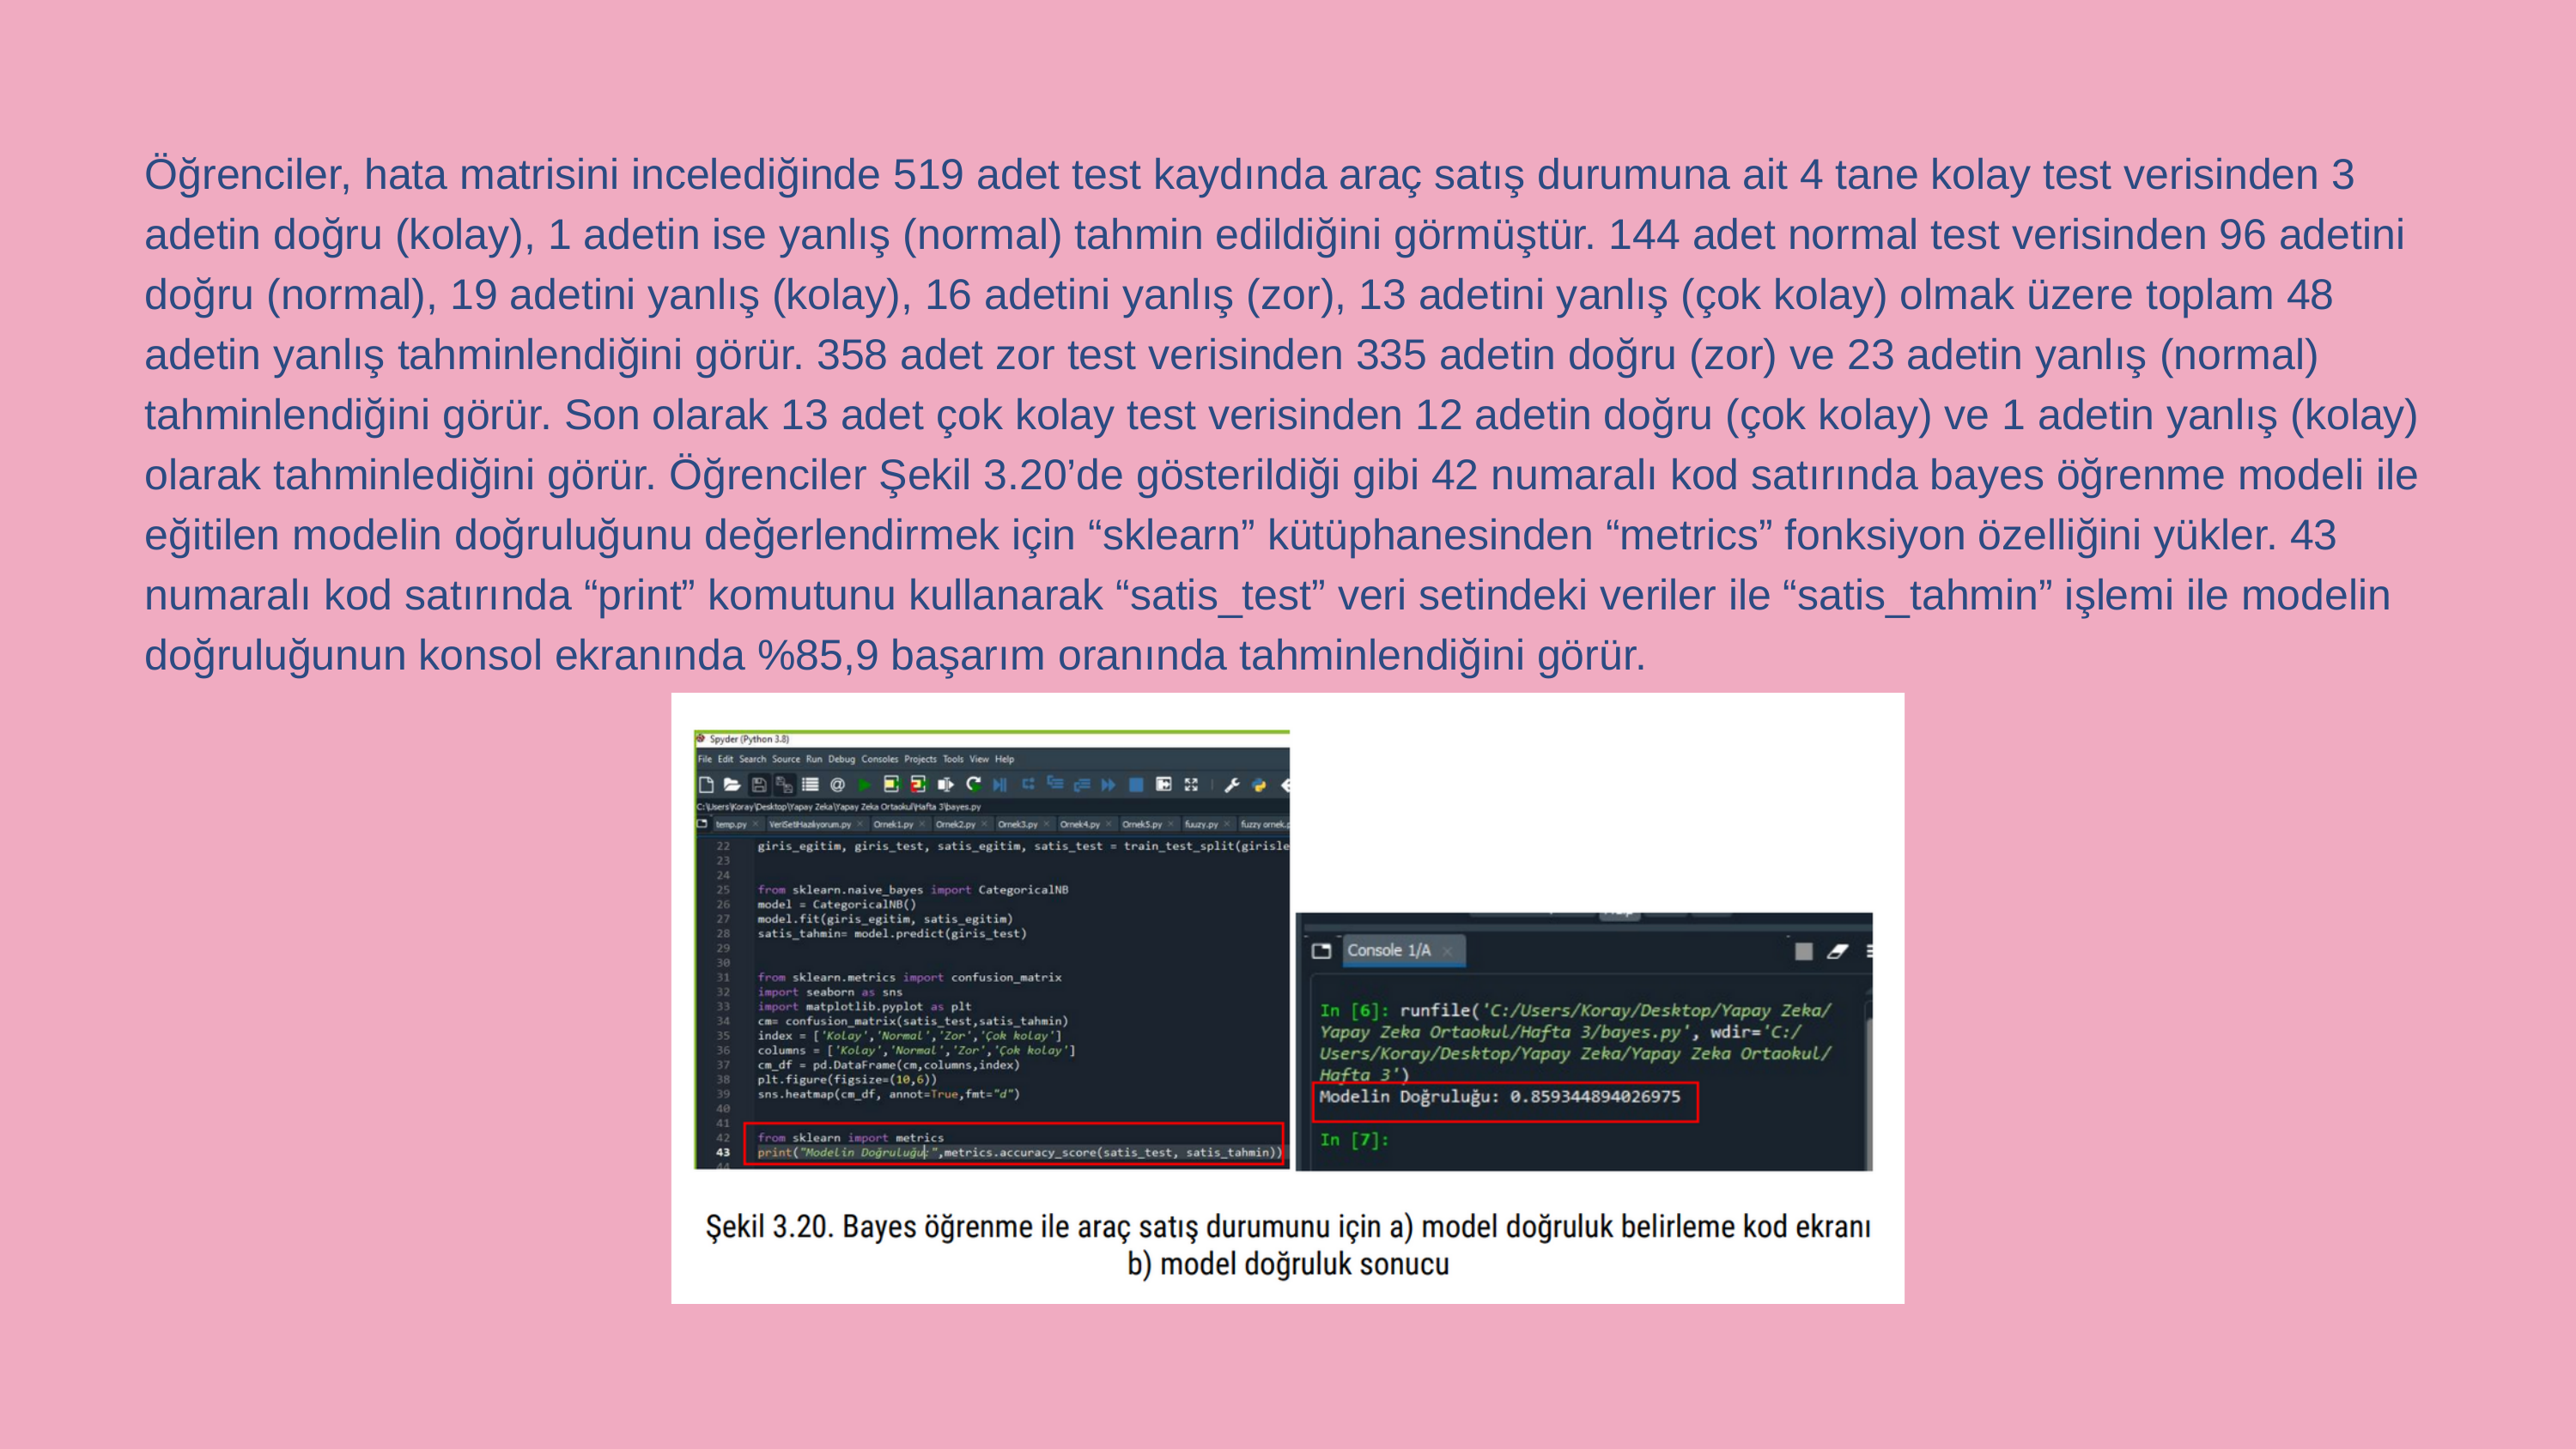

Öğrenciler, hata matrisini incelediğinde 519 adet test kaydında araç satış durumuna ait 4 tane kolay test verisinden 3 adetin doğru (kolay), 1 adetin ise yanlış (normal) tahmin edildiğini görmüştür. 144 adet normal test verisinden 96 adetini doğru (normal), 19 adetini yanlış (kolay), 16 adetini yanlış (zor), 13 adetini yanlış (çok kolay) olmak üzere toplam 48 adetin yanlış tahminlendiğini görür. 358 adet zor test verisinden 335 adetin doğru (zor) ve 23 adetin yanlış (normal) tahminlendiğini görür. Son olarak 13 adet çok kolay test verisinden 12 adetin doğru (çok kolay) ve 1 adetin yanlış (kolay) olarak tahminlediğini görür. Öğrenciler Şekil 3.20’de gösterildiği gibi 42 numaralı kod satırında bayes öğrenme modeli ile eğitilen modelin doğruluğunu değerlendirmek için “sklearn” kütüphanesinden “metrics” fonksiyon özelliğini yükler. 43 numaralı kod satırında “print” komutunu kullanarak “satis_test” veri setindeki veriler ile “satis_tahmin” işlemi ile modelin doğruluğunun konsol ekranında %85,9 başarım oranında tahminlendiğini görür.